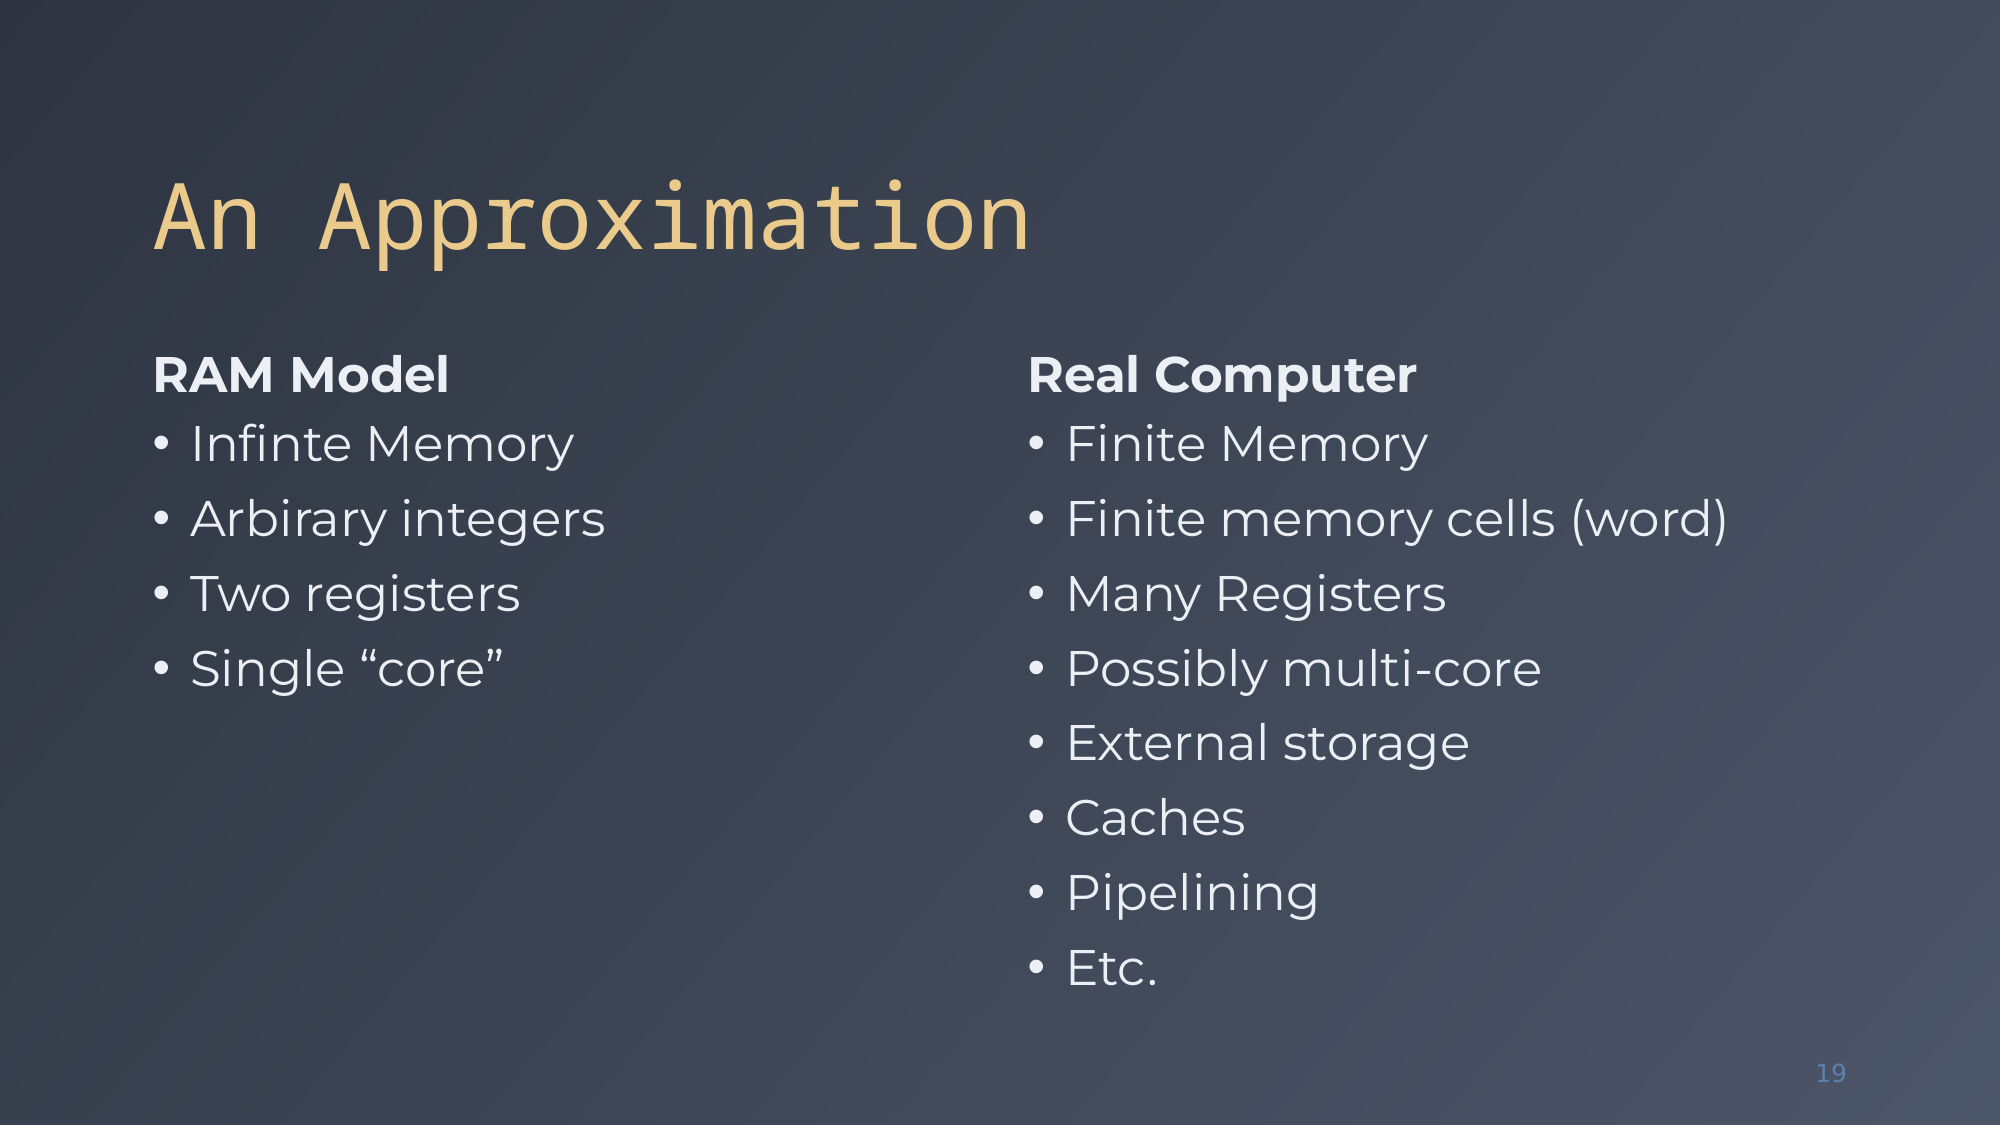

# An Approximation
RAM Model
Real Computer
Infinte Memory
Arbirary integers
Two registers
Single “core”
Finite Memory
Finite memory cells (word)
Many Registers
Possibly multi-core
External storage
Caches
Pipelining
Etc.
19